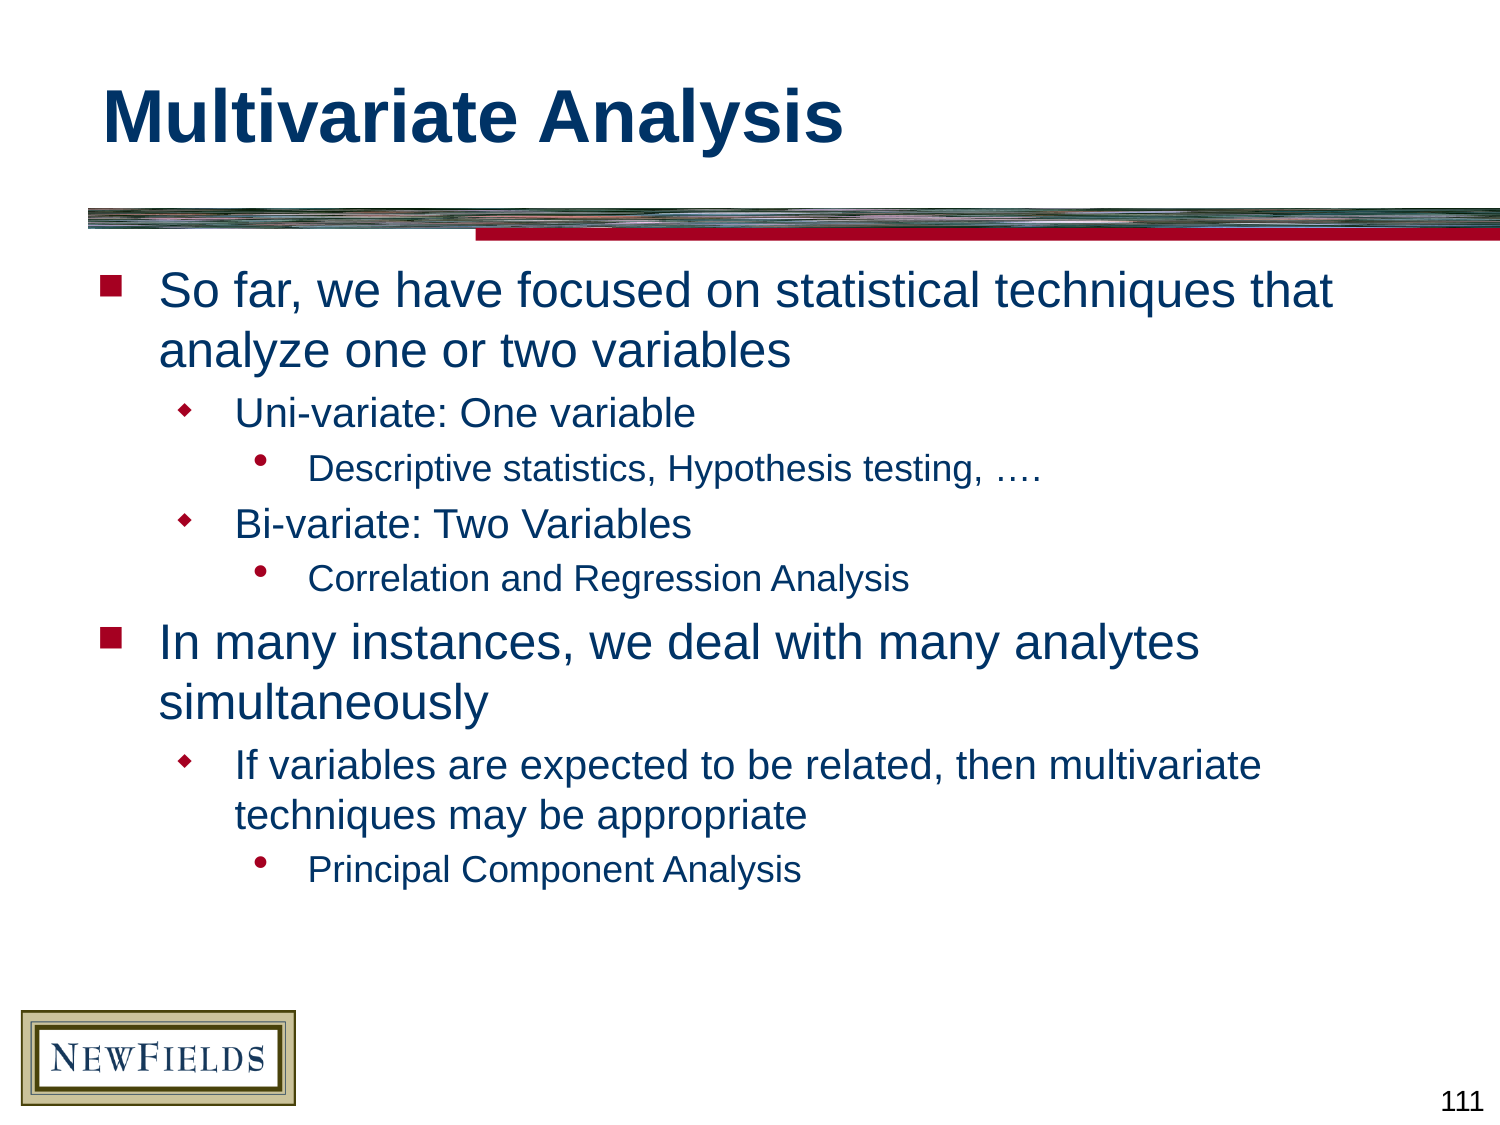

# Multivariate Analysis
So far, we have focused on statistical techniques that analyze one or two variables
Uni-variate: One variable
Descriptive statistics, Hypothesis testing, ….
Bi-variate: Two Variables
Correlation and Regression Analysis
In many instances, we deal with many analytes simultaneously
If variables are expected to be related, then multivariate techniques may be appropriate
Principal Component Analysis
111